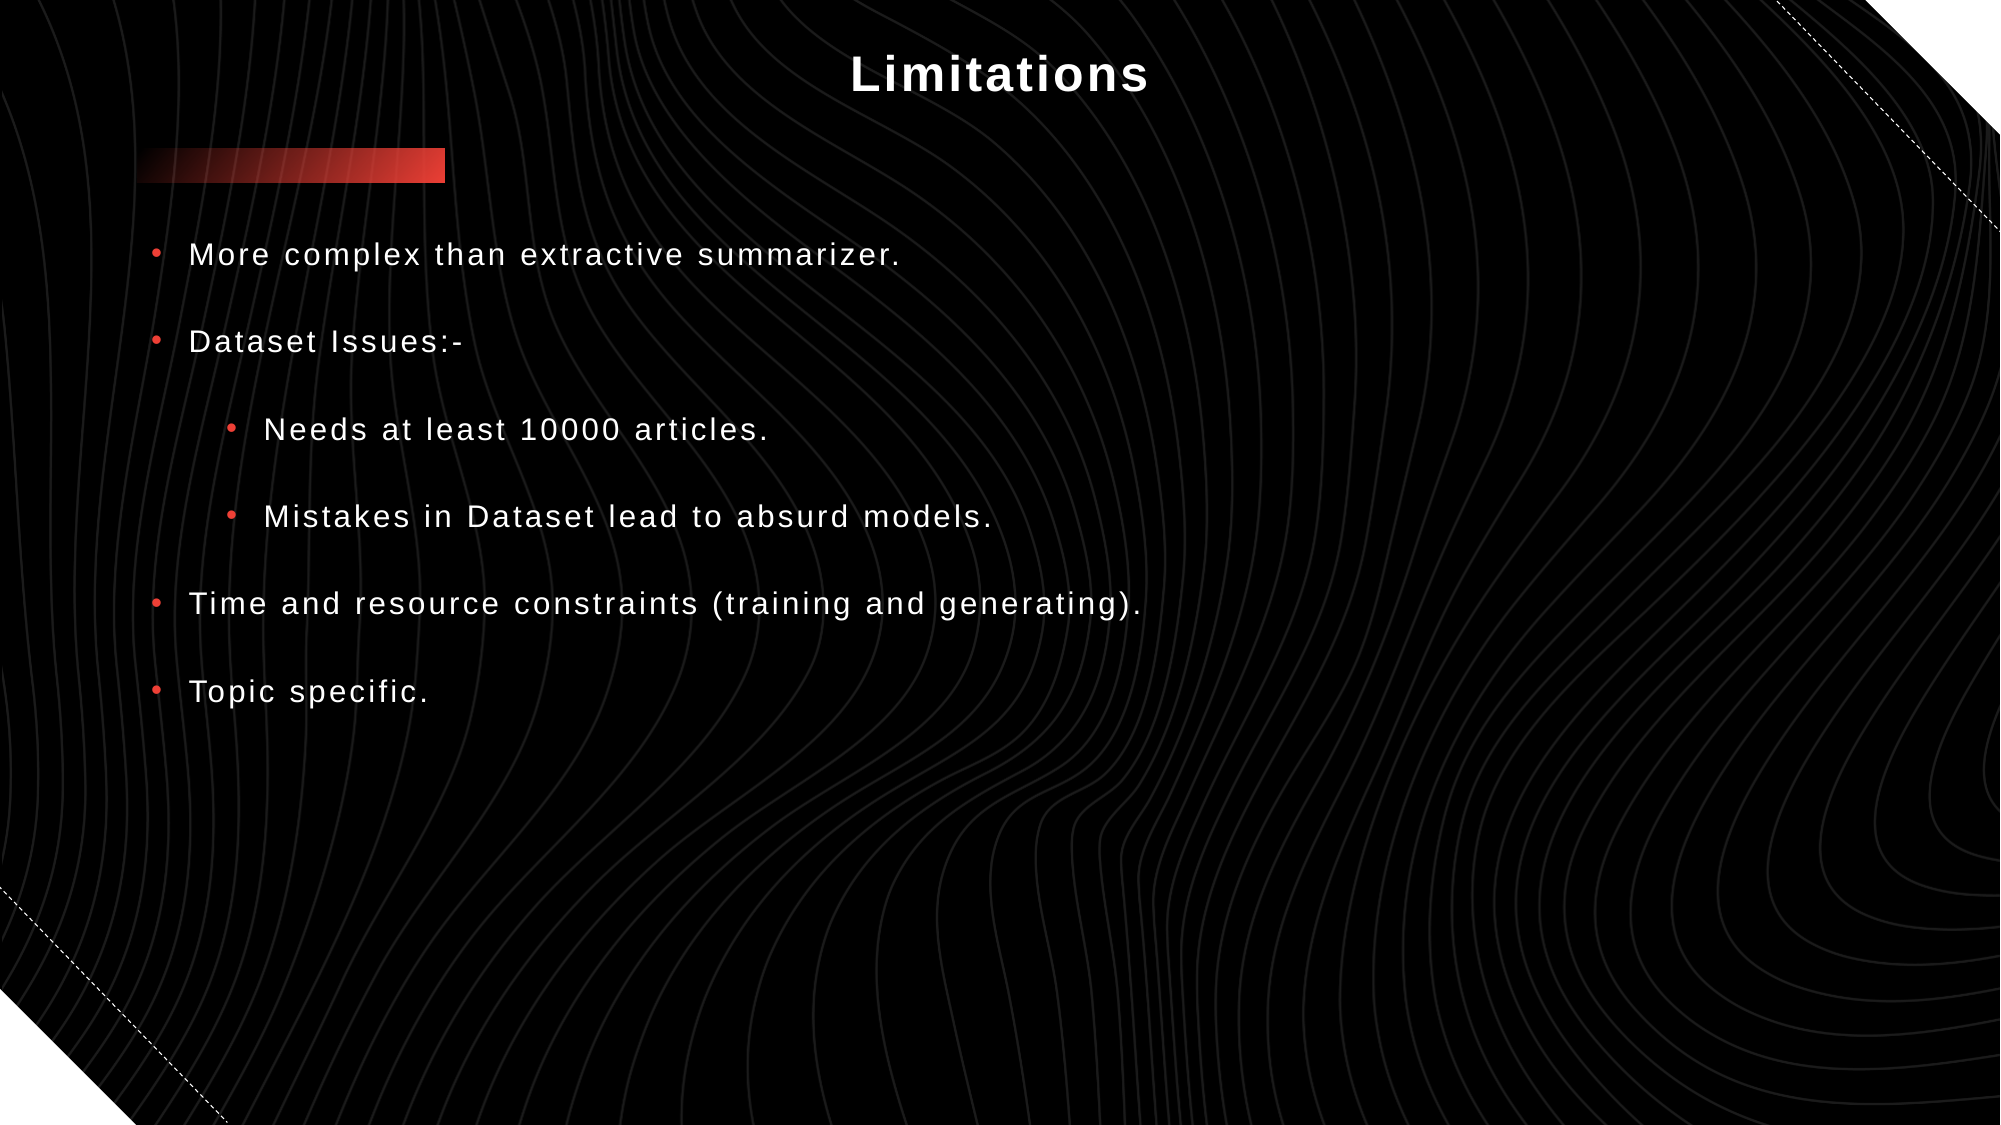

# Limitations
More complex than extractive summarizer.
Dataset Issues:-
Needs at least 10000 articles.
Mistakes in Dataset lead to absurd models.
Time and resource constraints (training and generating).
Topic specific.